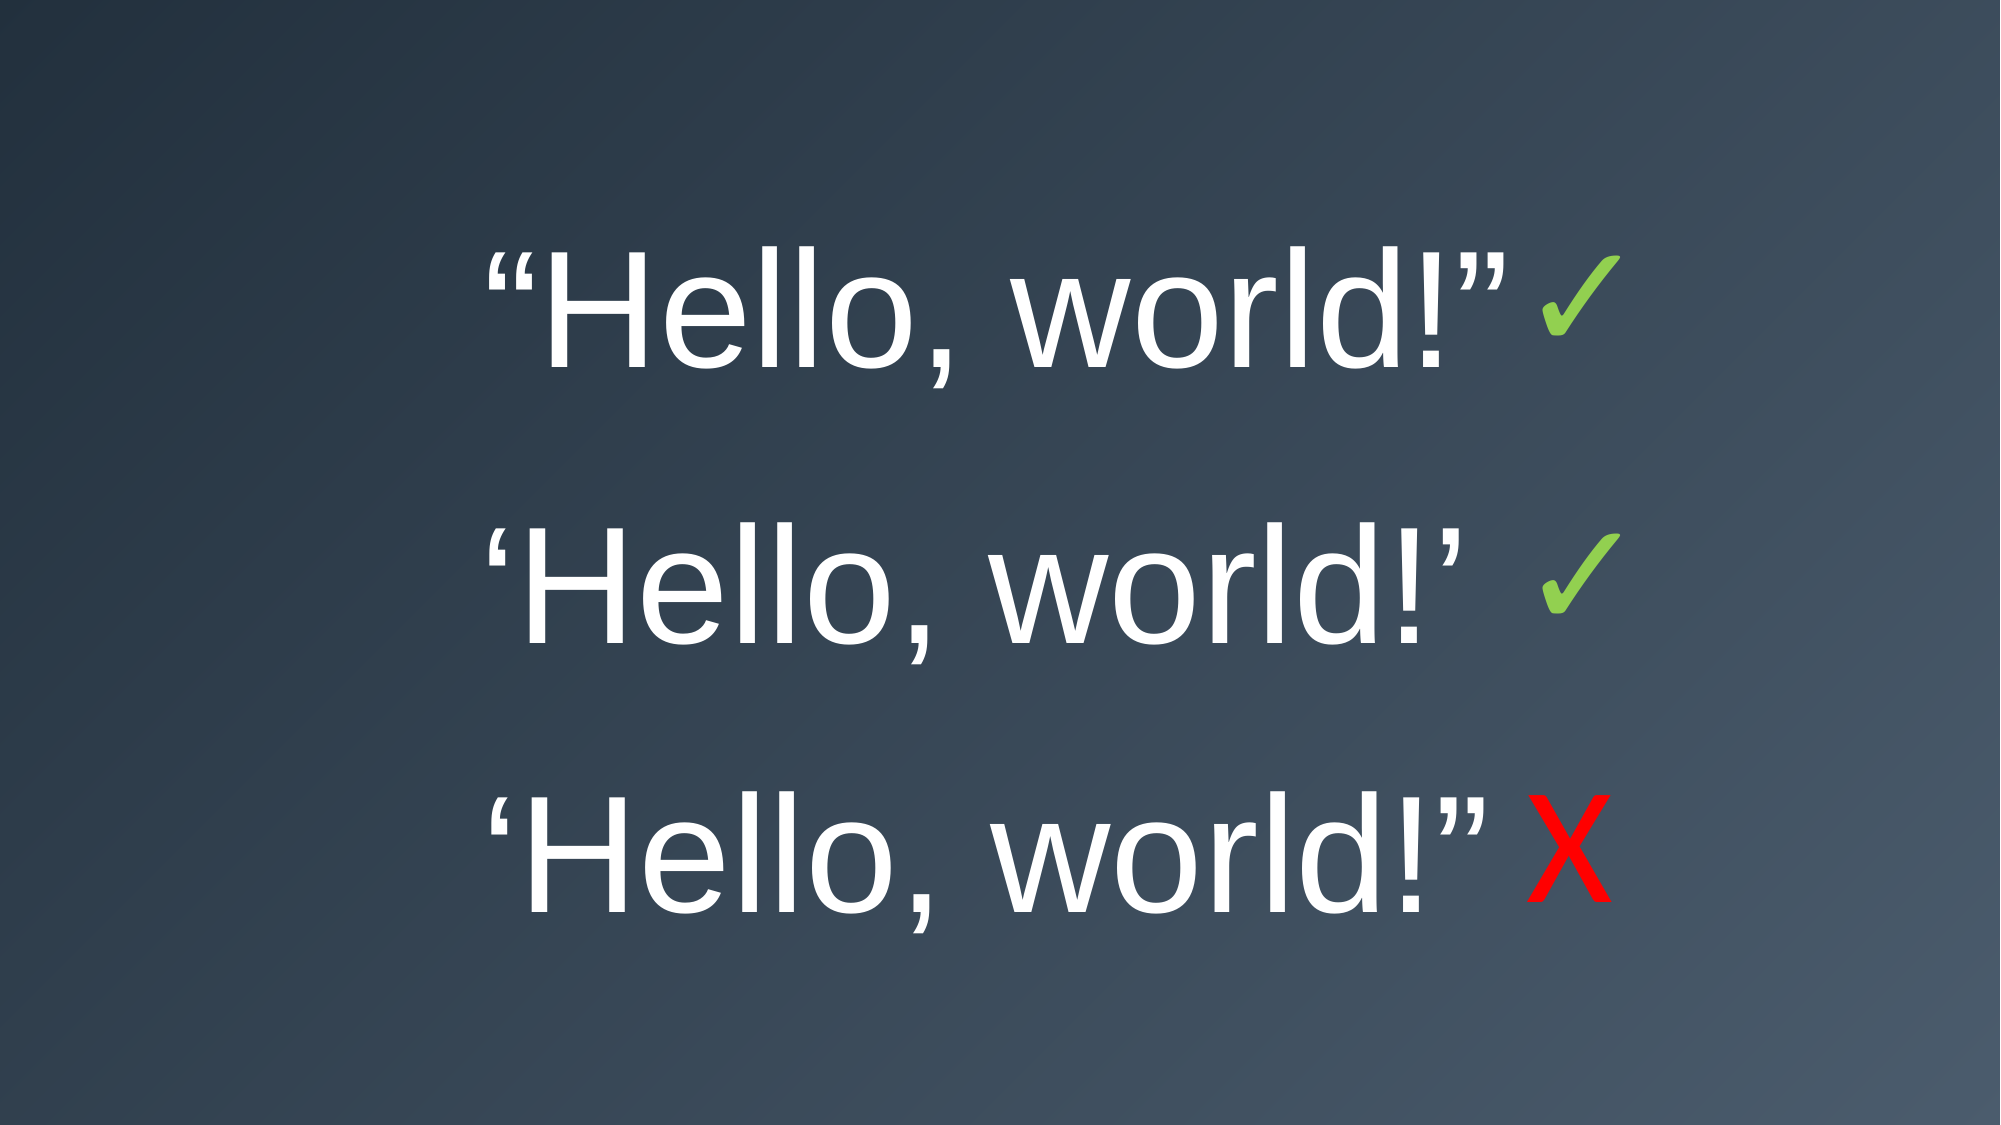

“Hello, world!”
✓
‘Hello, world!’
✓
X
‘Hello, world!”